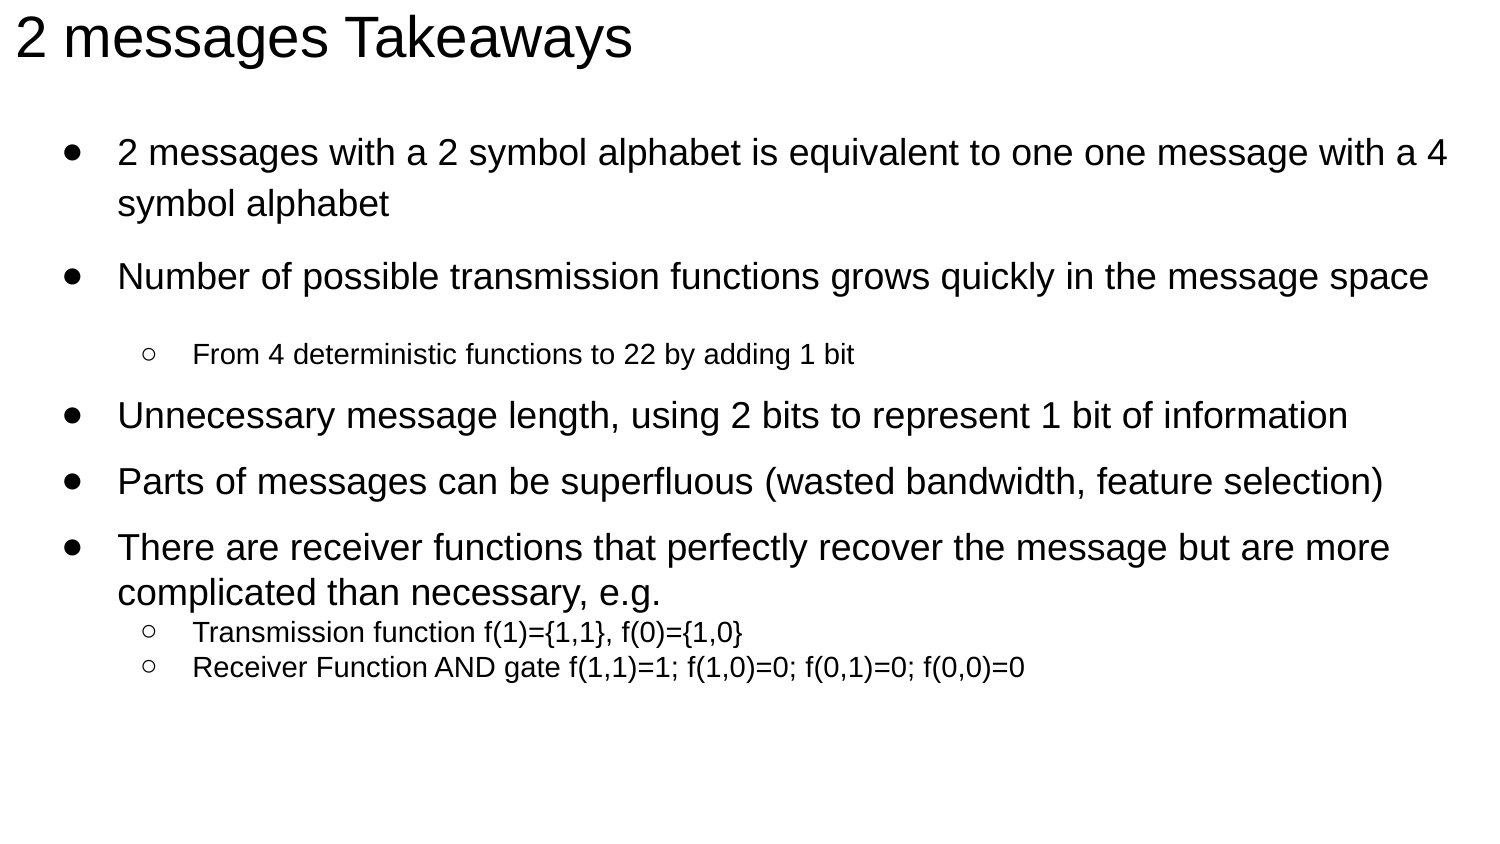

# 2 messages Takeaways
2 messages with a 2 symbol alphabet is equivalent to one one message with a 4 symbol alphabet
Number of possible transmission functions grows quickly in the message space
From 4 deterministic functions to 22 by adding 1 bit
Unnecessary message length, using 2 bits to represent 1 bit of information
Parts of messages can be superfluous (wasted bandwidth, feature selection)
There are receiver functions that perfectly recover the message but are more complicated than necessary, e.g.
Transmission function f(1)={1,1}, f(0)={1,0}
Receiver Function AND gate f(1,1)=1; f(1,0)=0; f(0,1)=0; f(0,0)=0